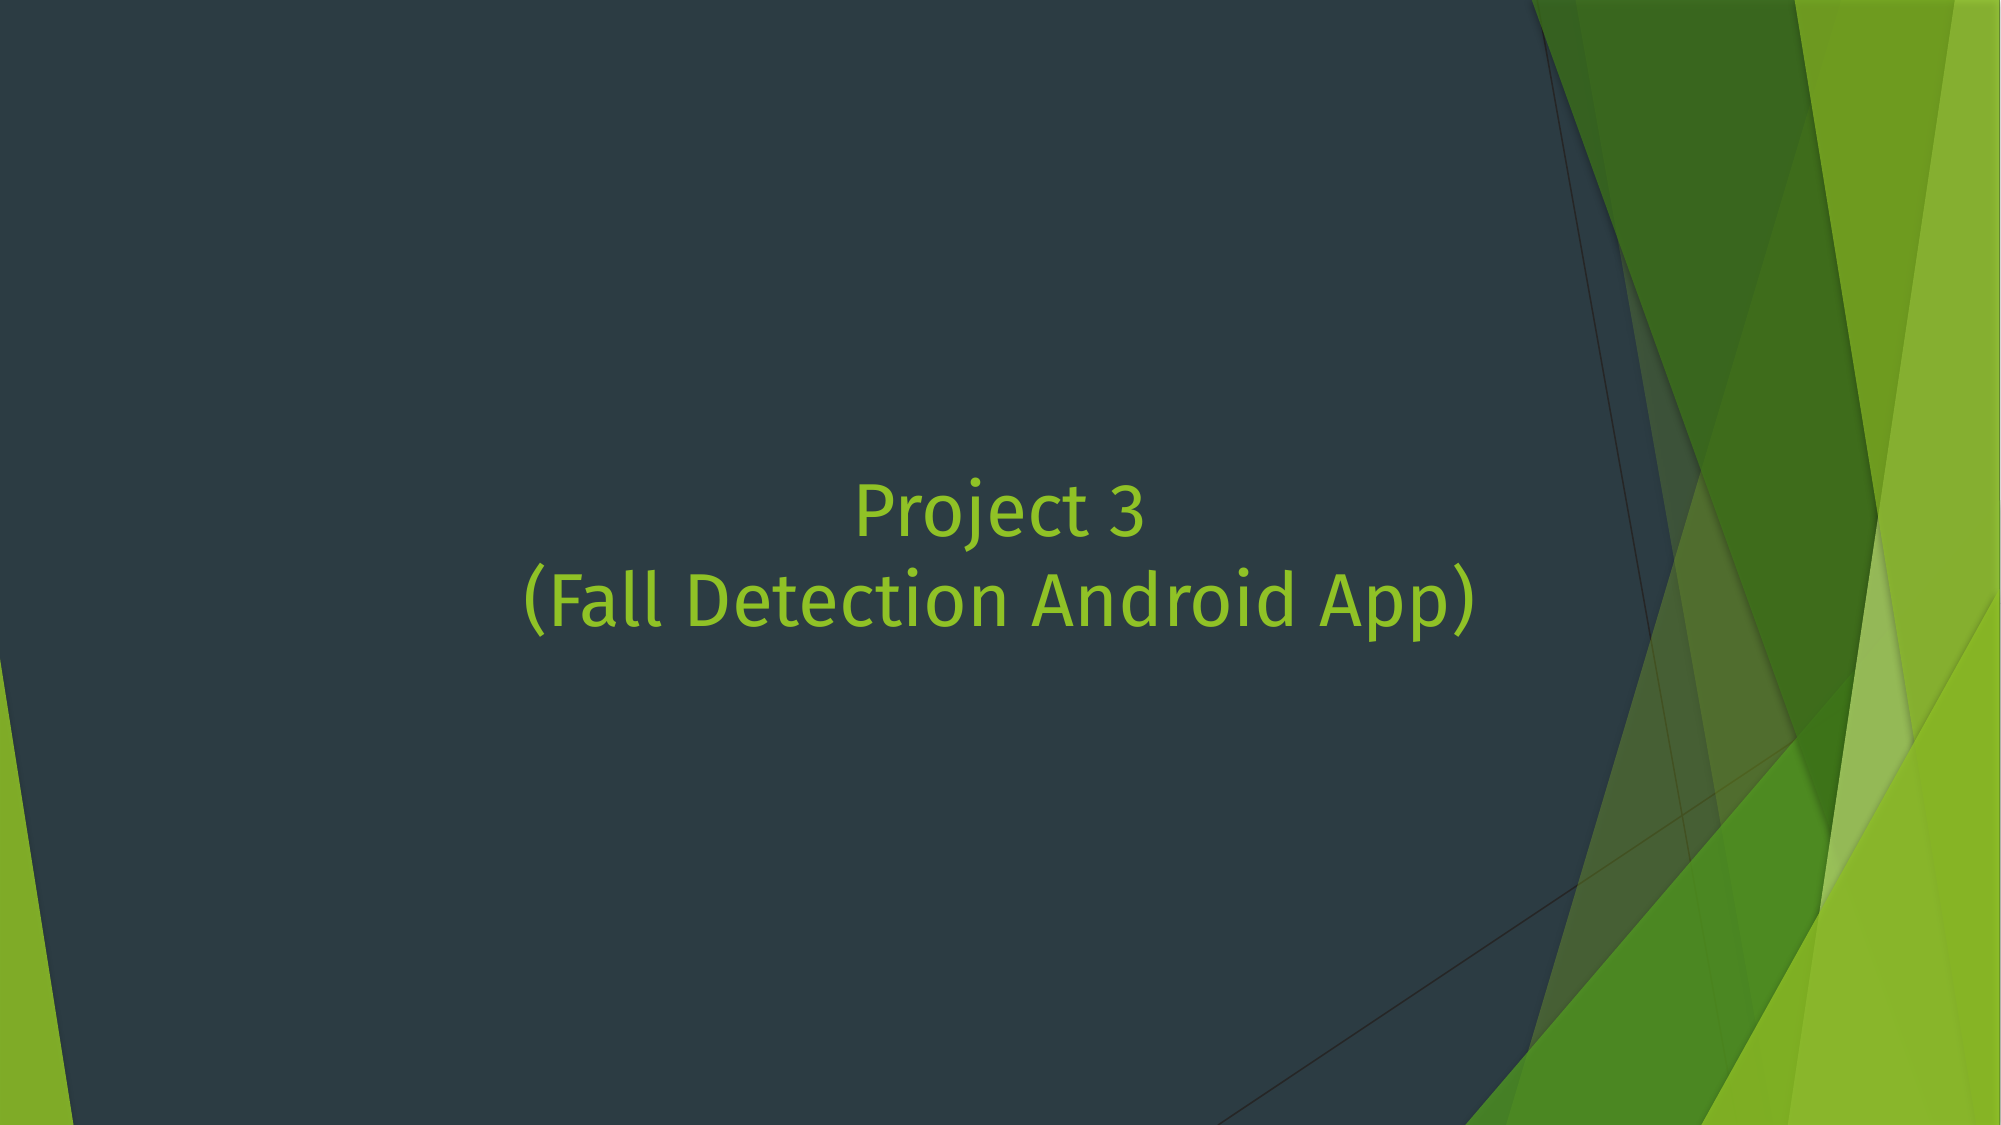

# Project 3 (Fall Detection Android App)